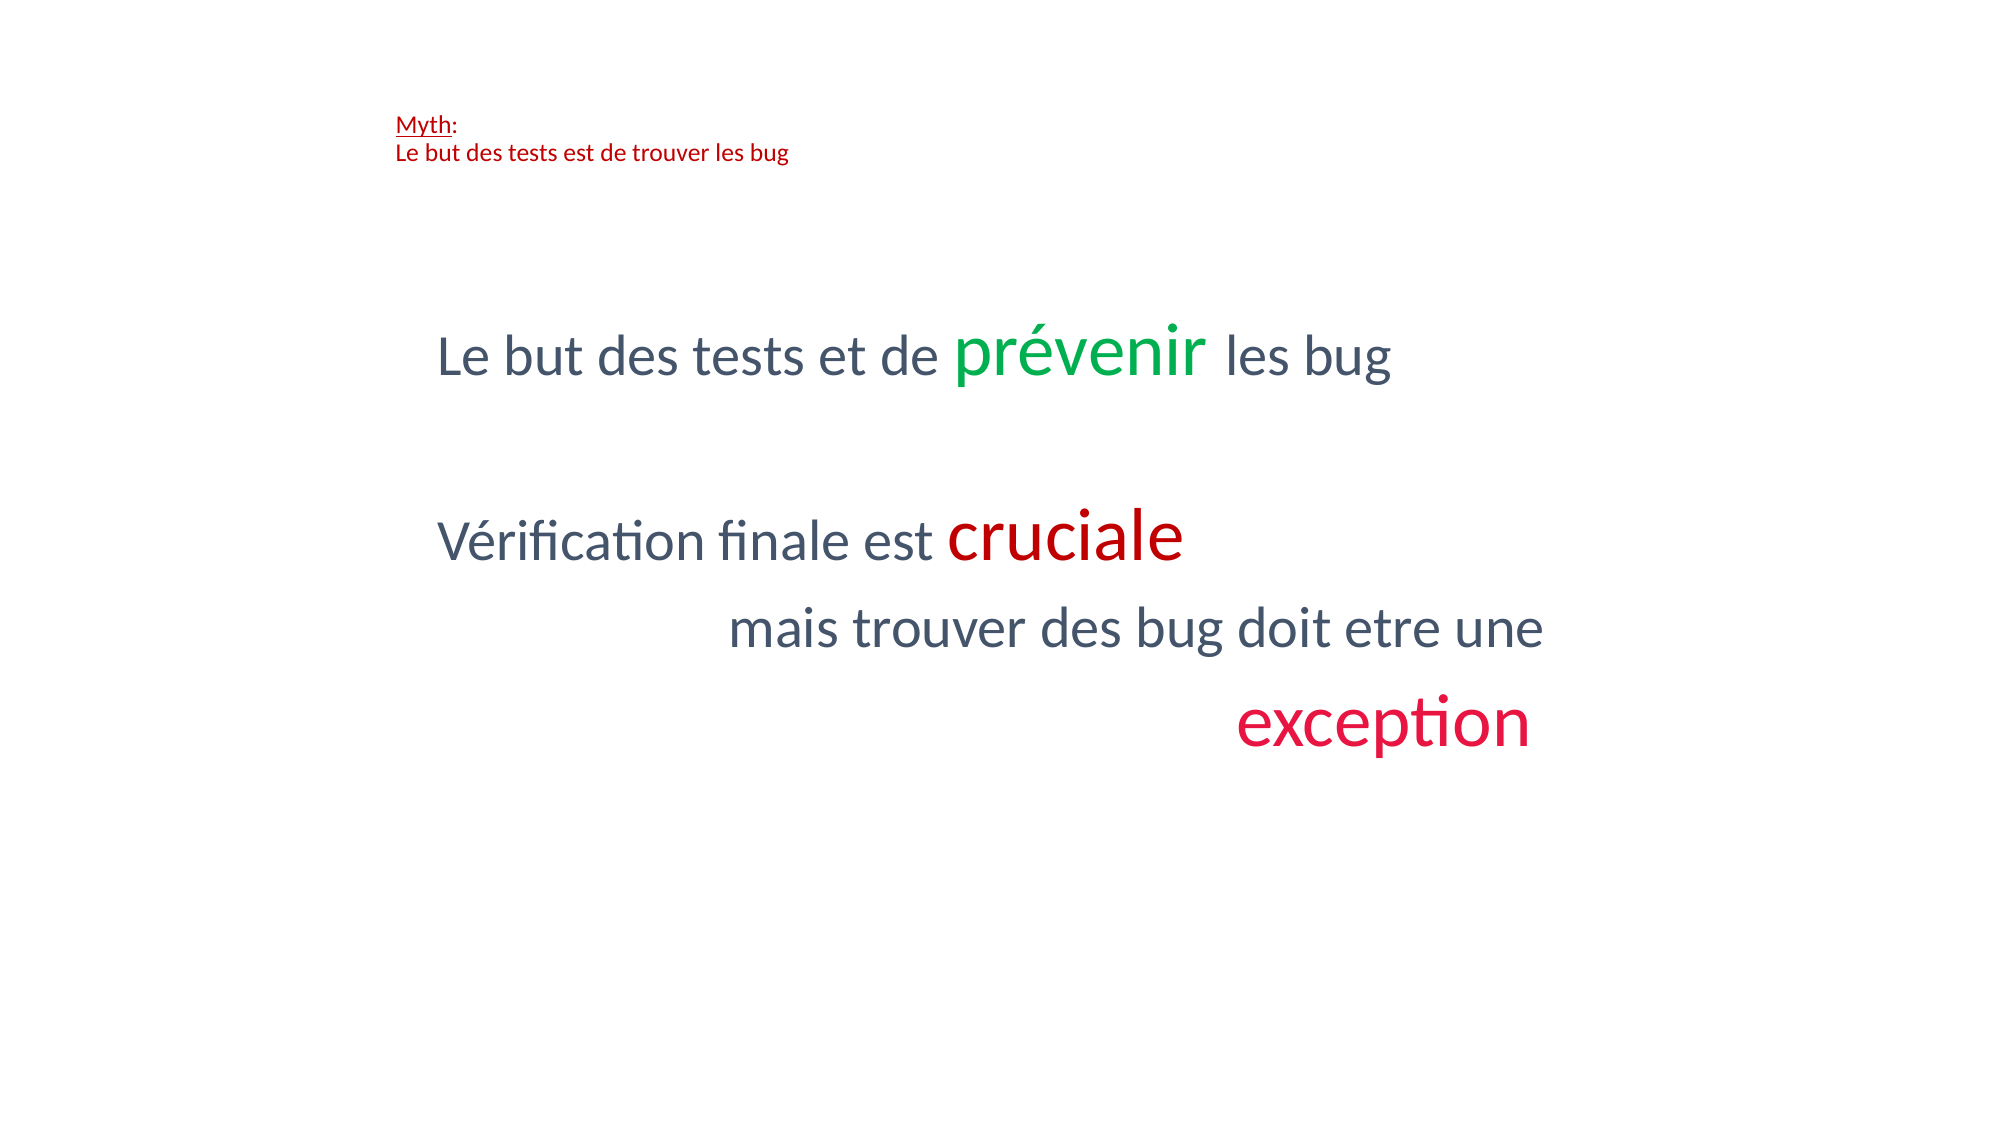

# Myth: Le but des tests est de trouver les bug
Le but des tests et de prévenir les bug

Vérification finale est cruciale
                      mais trouver des bug doit etre une
                                               exception